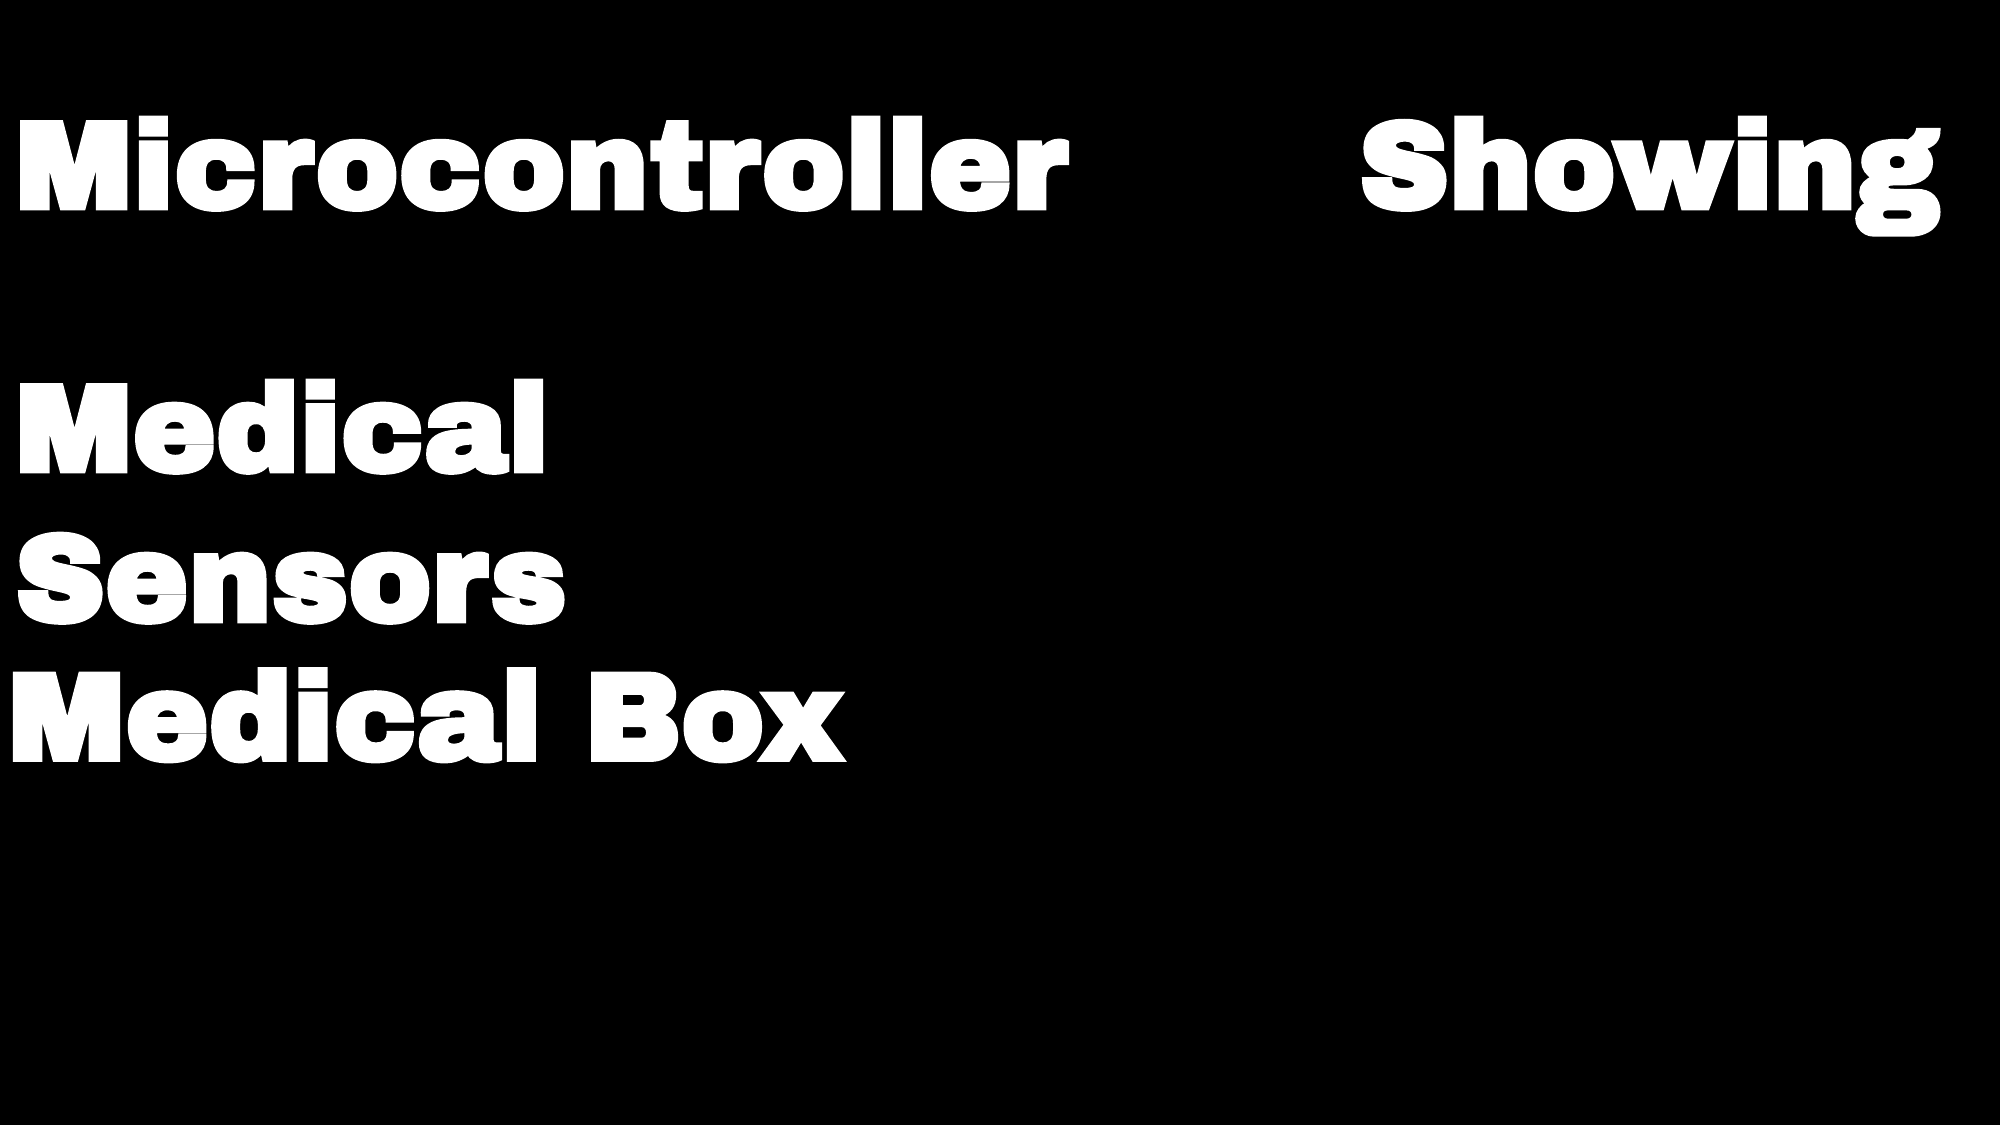

Microcontroller
Showing
Medical Sensors
Medical Box
Robot Motion